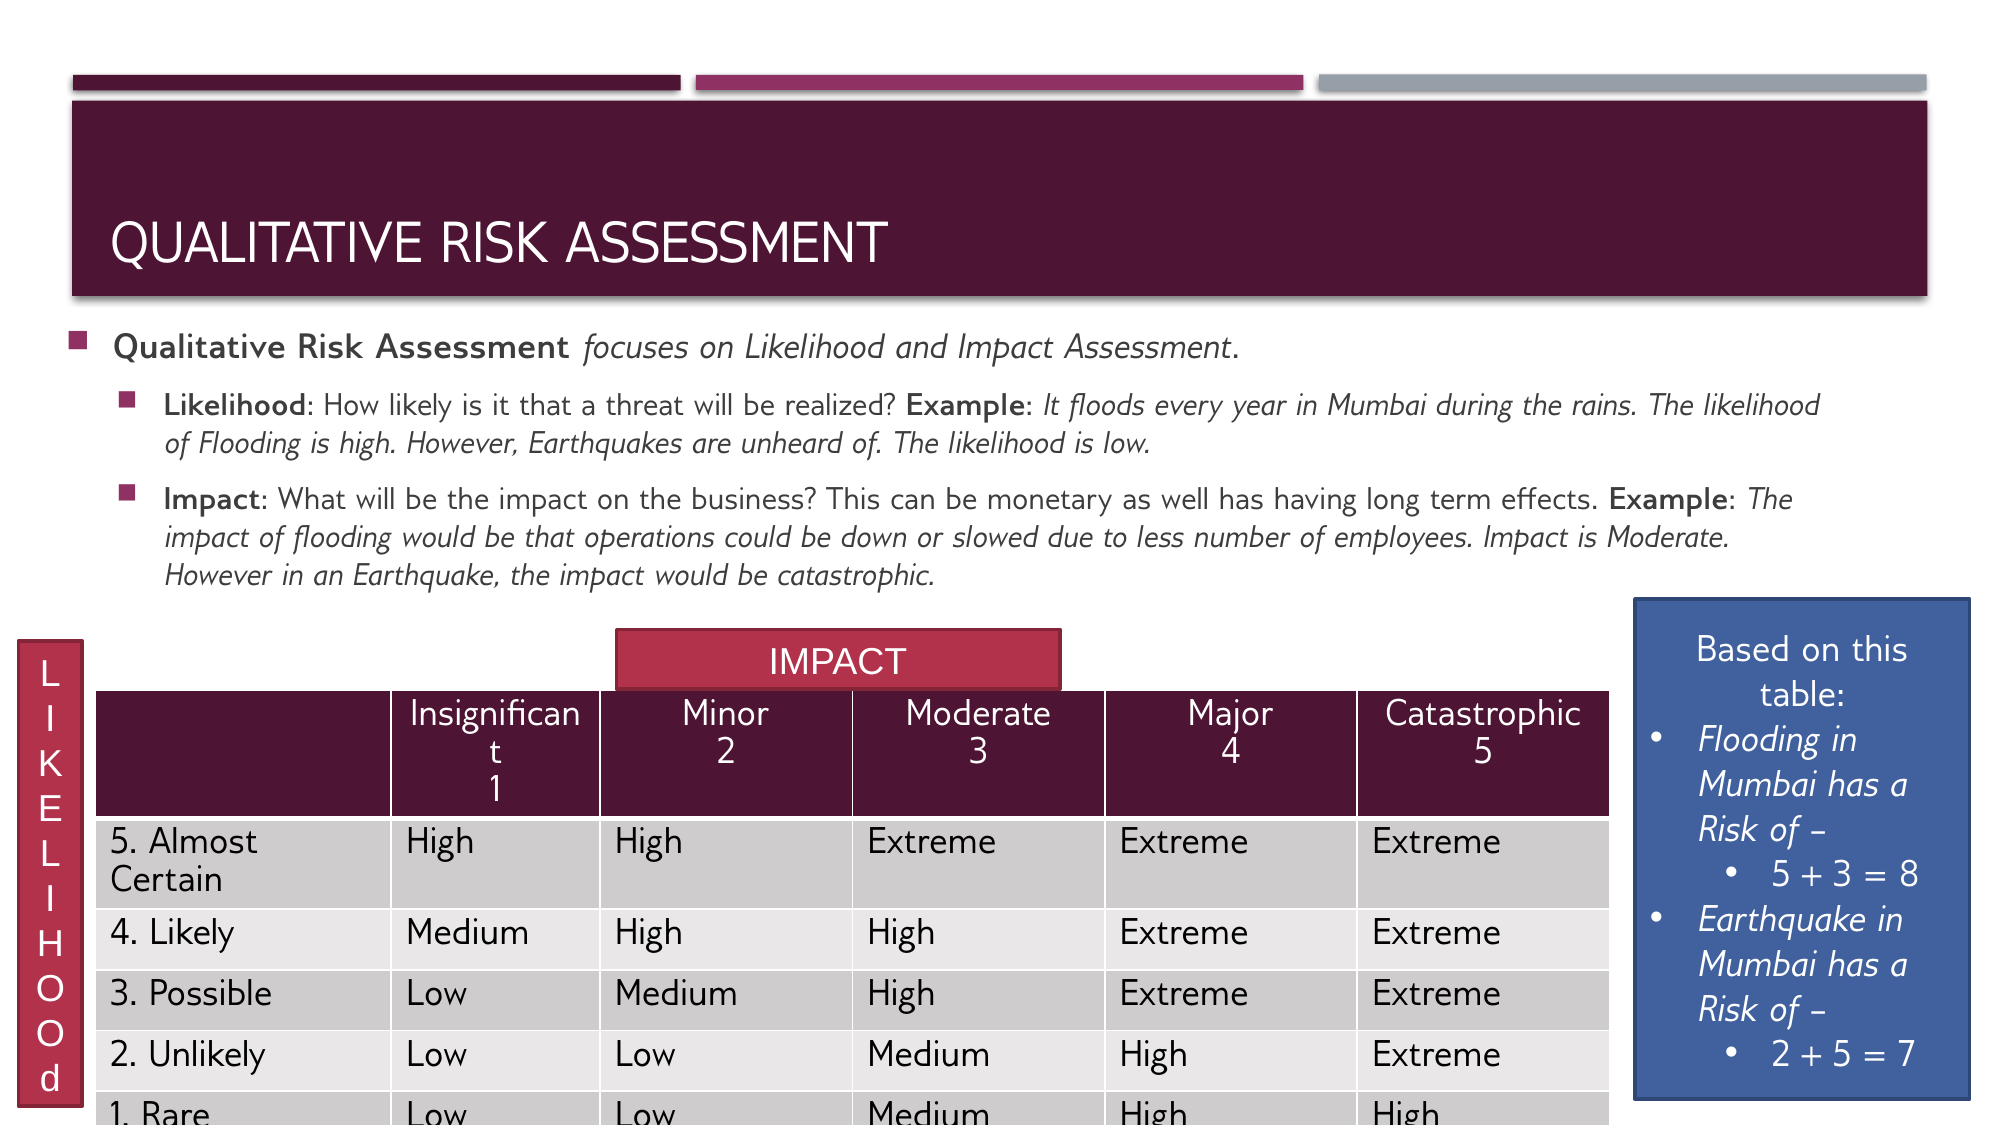

# Qualitative Risk Assessment
Qualitative Risk Assessment focuses on Likelihood and Impact Assessment.
Likelihood: How likely is it that a threat will be realized? Example: It floods every year in Mumbai during the rains. The likelihood of Flooding is high. However, Earthquakes are unheard of. The likelihood is low.
Impact: What will be the impact on the business? This can be monetary as well has having long term effects. Example: The impact of flooding would be that operations could be down or slowed due to less number of employees. Impact is Moderate. However in an Earthquake, the impact would be catastrophic.
Based on this table:
Flooding in Mumbai has a Risk of –
5 + 3 = 8
Earthquake in  Mumbai has a Risk of –
2 + 5 = 7
IMPACT
L
I
K
E
L
I
H
O
O
d
|  | Insignificant 1 | Minor 2 | Moderate 3 | Major 4 | Catastrophic 5 |
| --- | --- | --- | --- | --- | --- |
| 5. Almost Certain | High | High | Extreme | Extreme | Extreme |
| 4. Likely | Medium | High | High | Extreme | Extreme |
| 3. Possible | Low | Medium | High | Extreme | Extreme |
| 2. Unlikely | Low | Low | Medium | High | Extreme |
| 1. Rare | Low | Low | Medium | High | High |